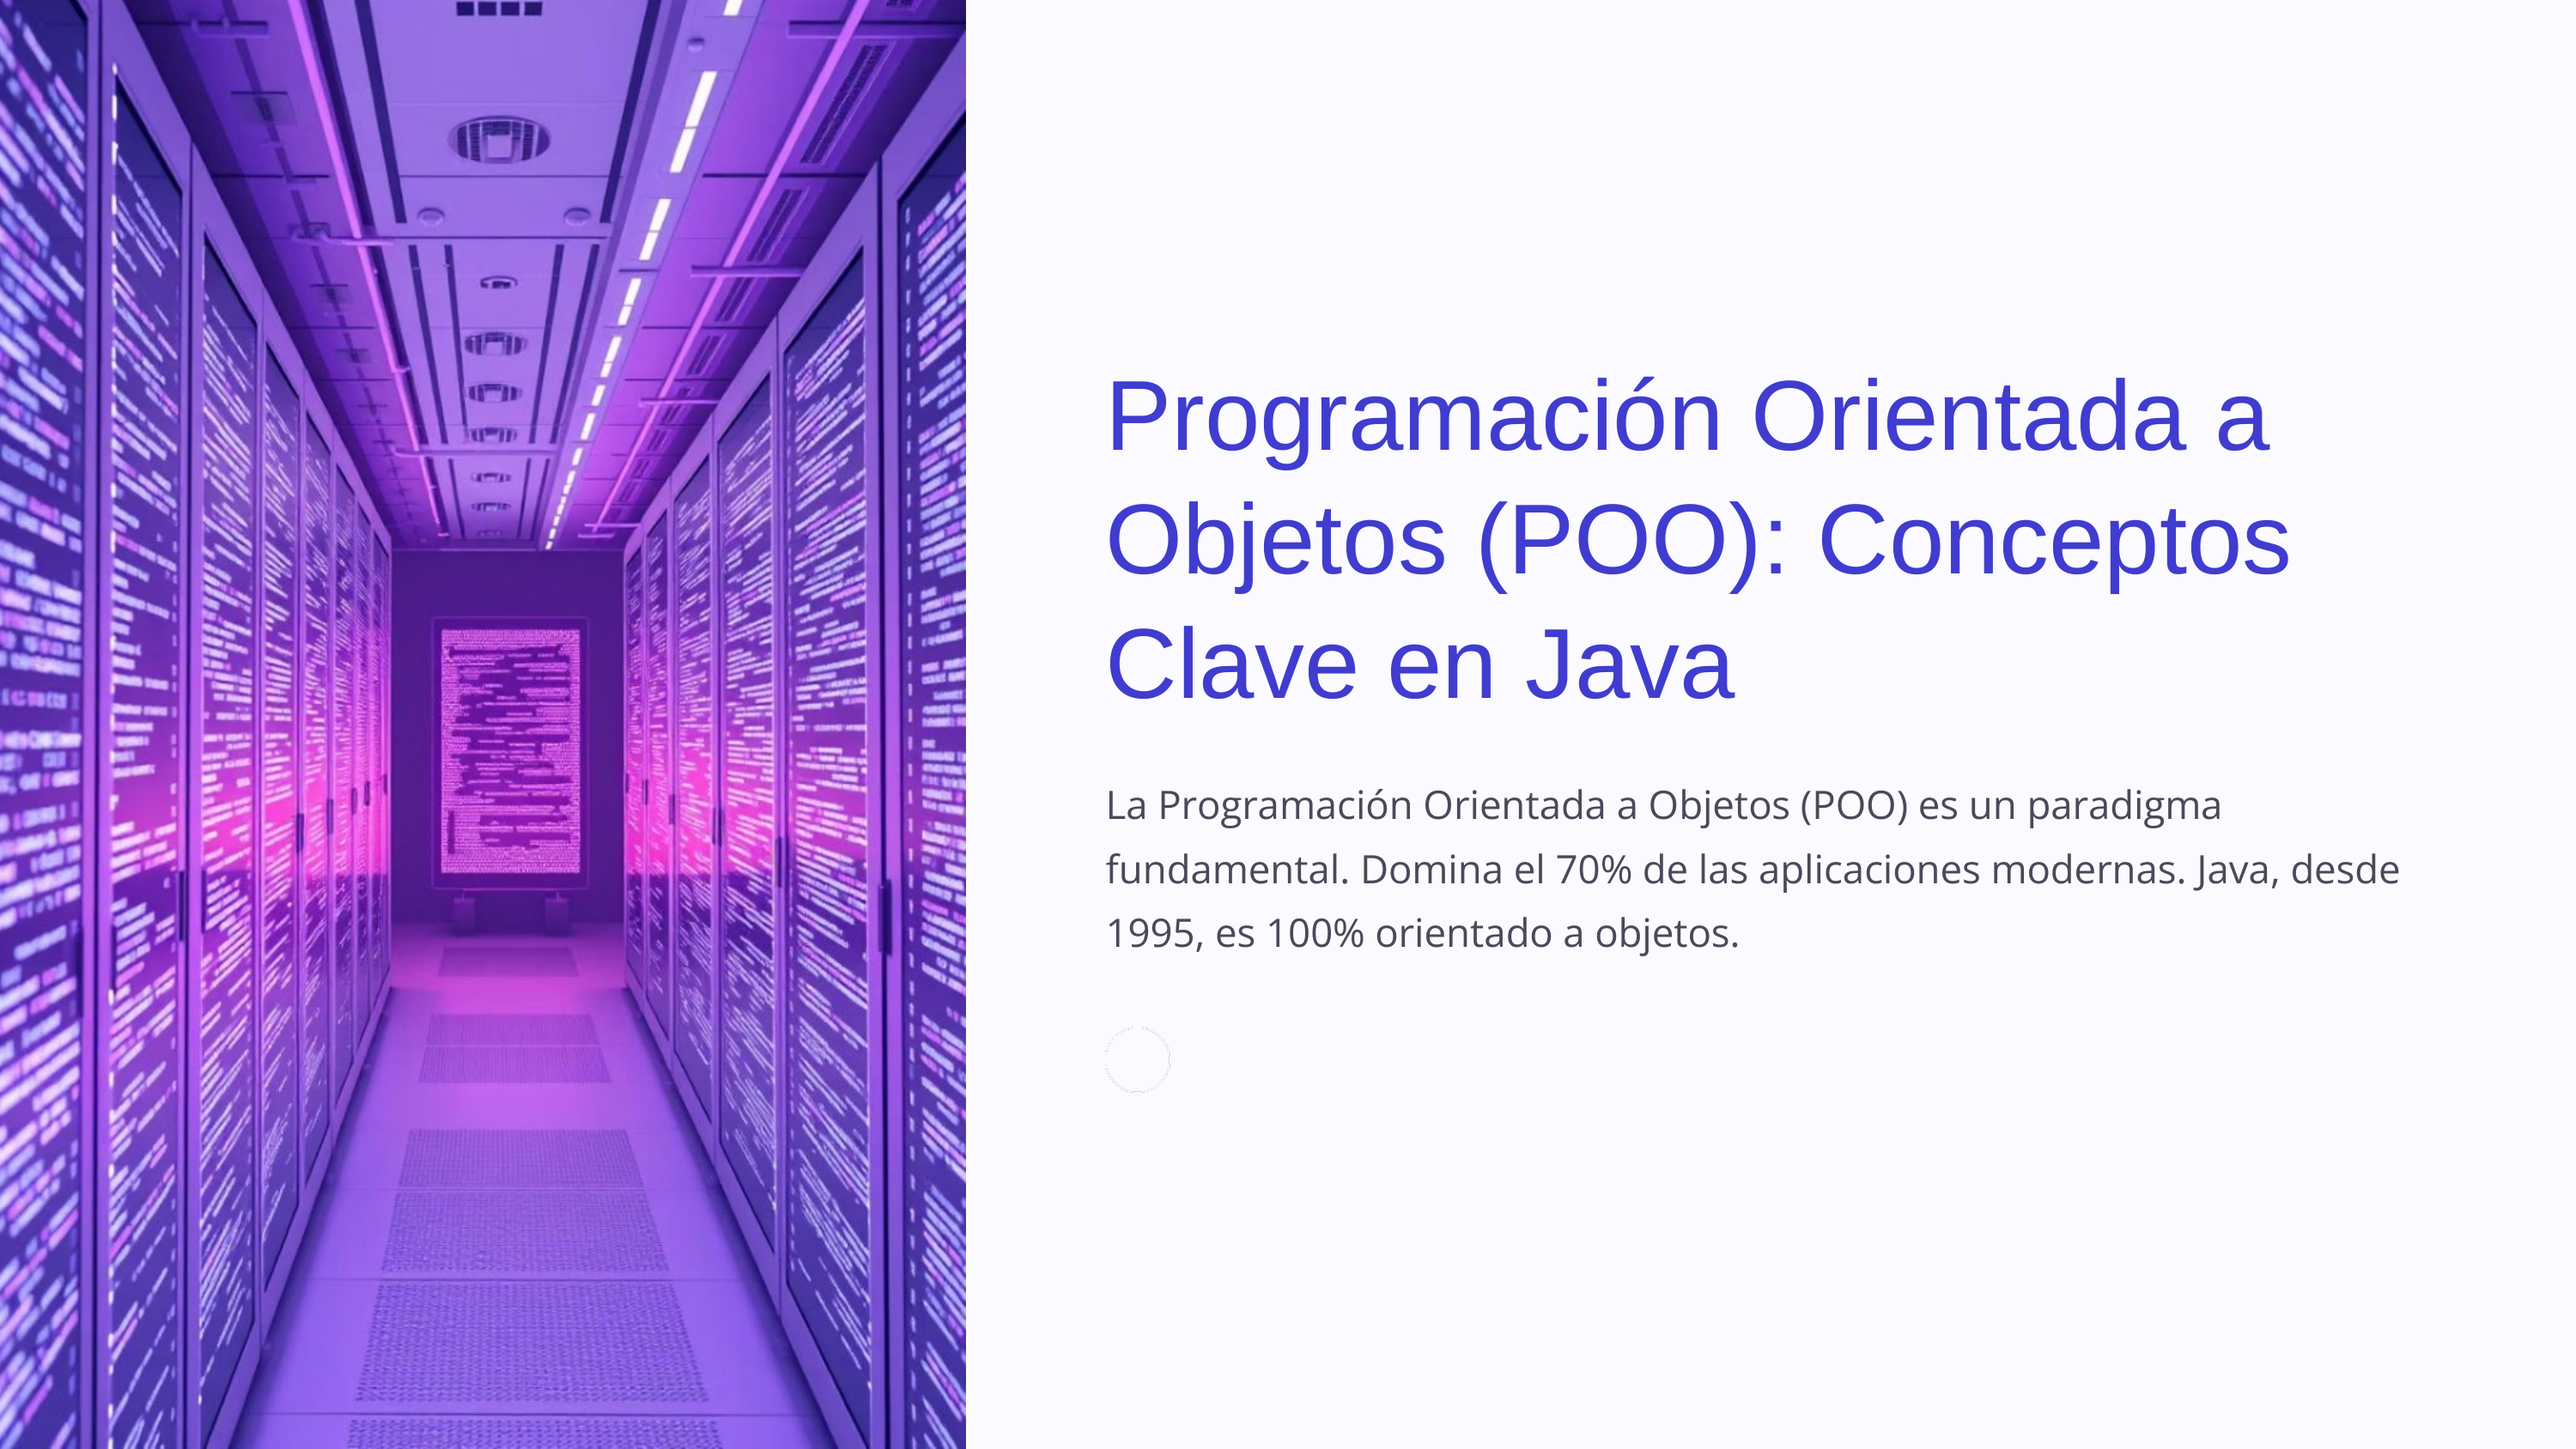

Programación Orientada a Objetos (POO): Conceptos Clave en Java
La Programación Orientada a Objetos (POO) es un paradigma fundamental. Domina el 70% de las aplicaciones modernas. Java, desde 1995, es 100% orientado a objetos.